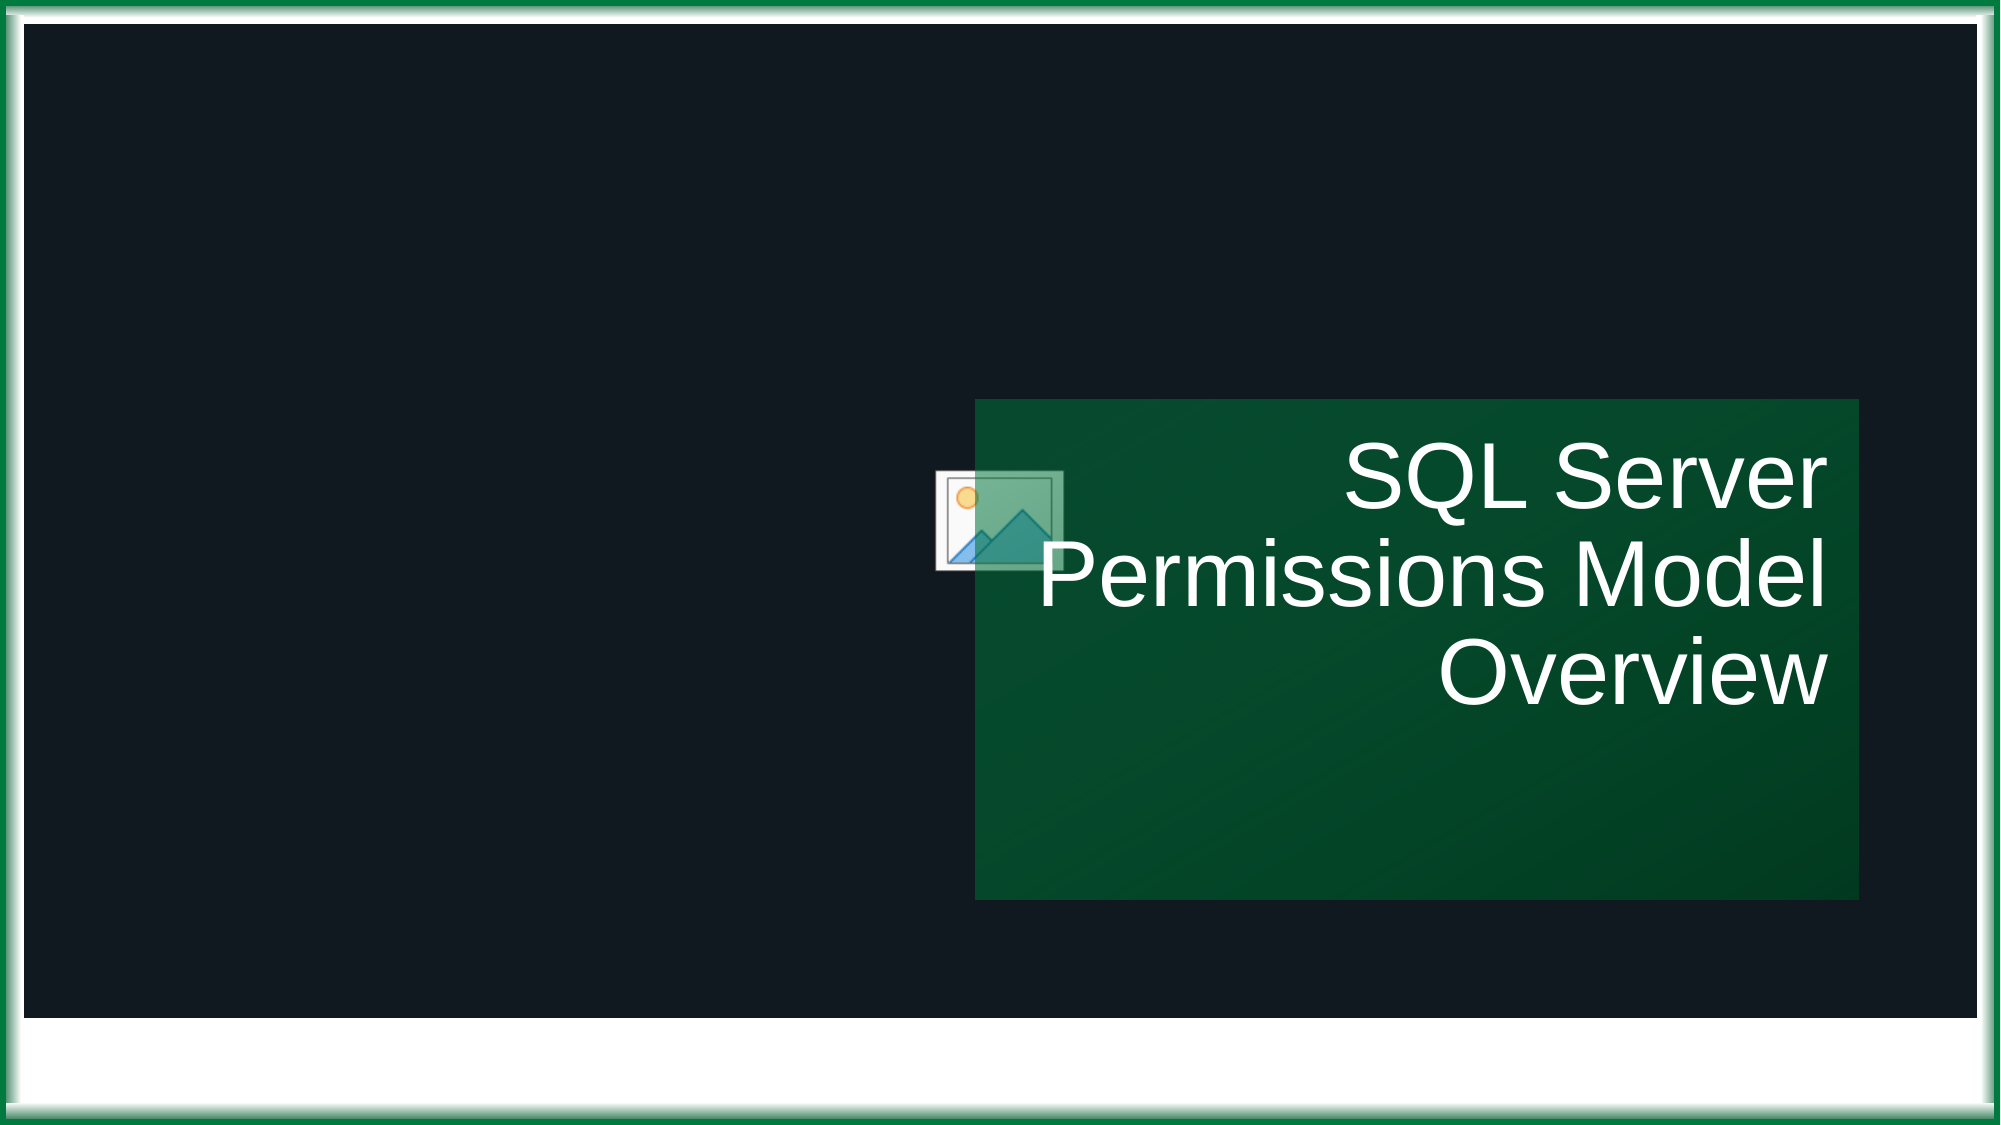

16

# SQL Server Permissions Model Overview